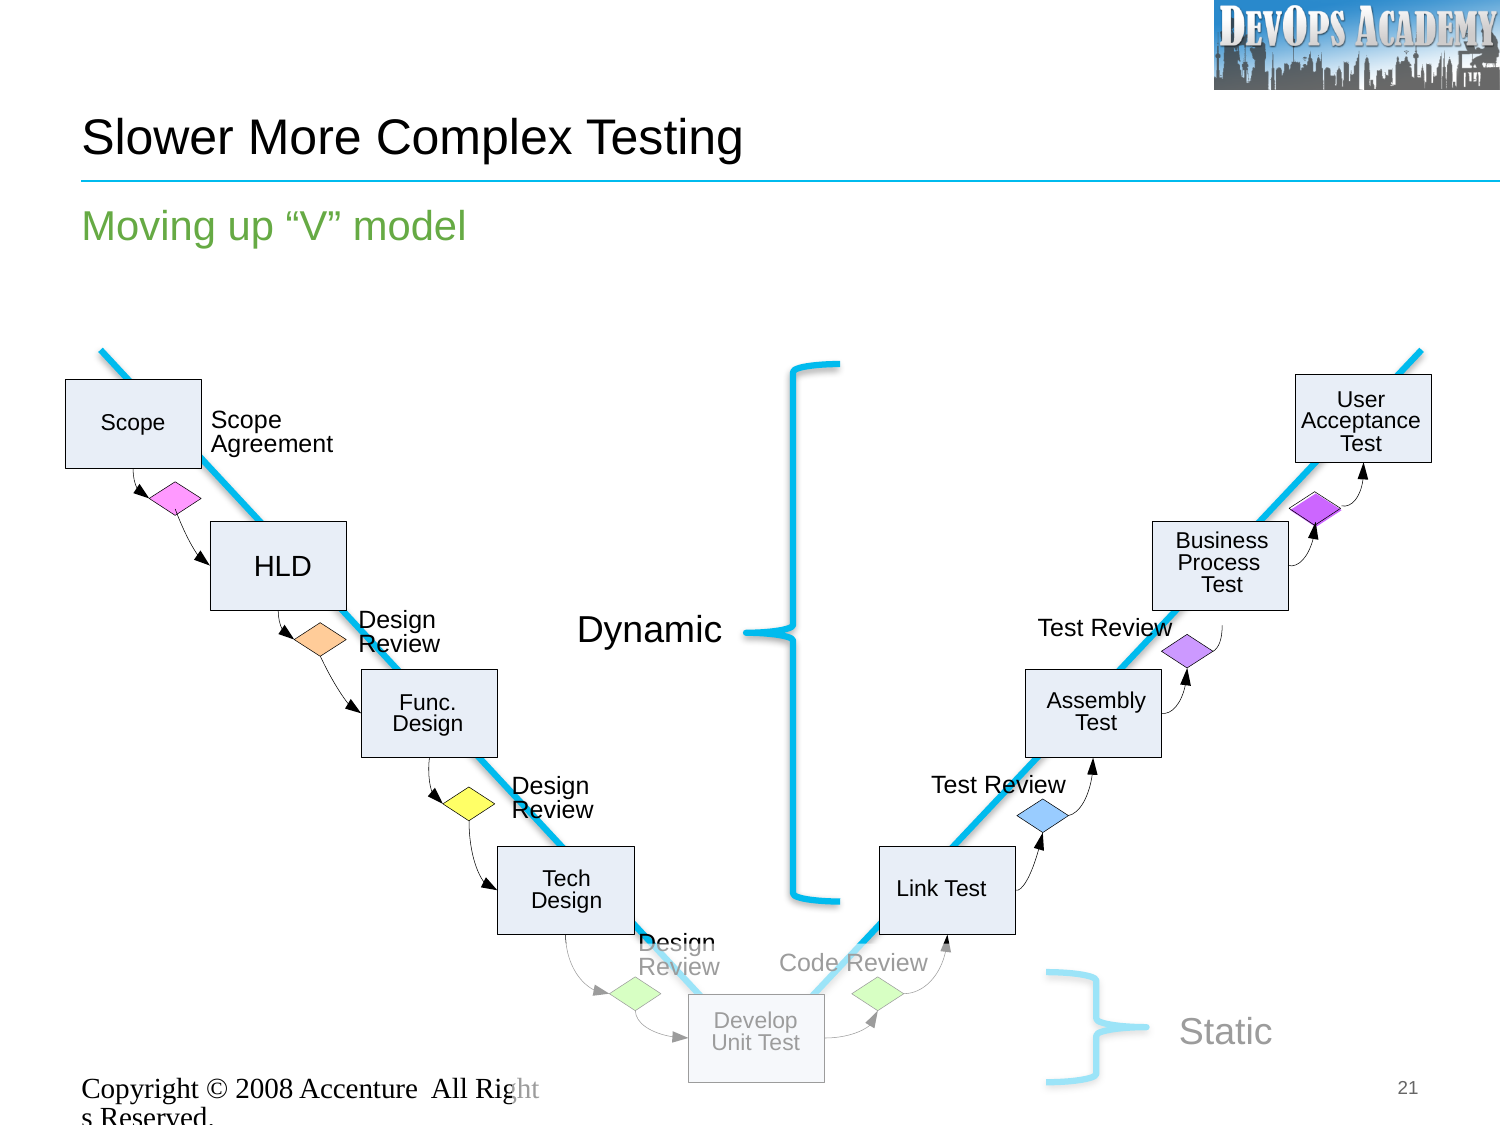

# Slower More Complex Testing
Moving up “V” model

Scope
User
Acceptance
Test
Scope
Agreement

Business
Process
Test

HLD
Dynamic
Design
Review

Test Review

Assembly
Test

Func.
Design

Test Review
Design
Review

Link Test
CUT

Tech
Design

Design
Review

Code Review

Static

Develop
Unit Test

Copyright © 2008 Accenture  All Rights Reserved.
21